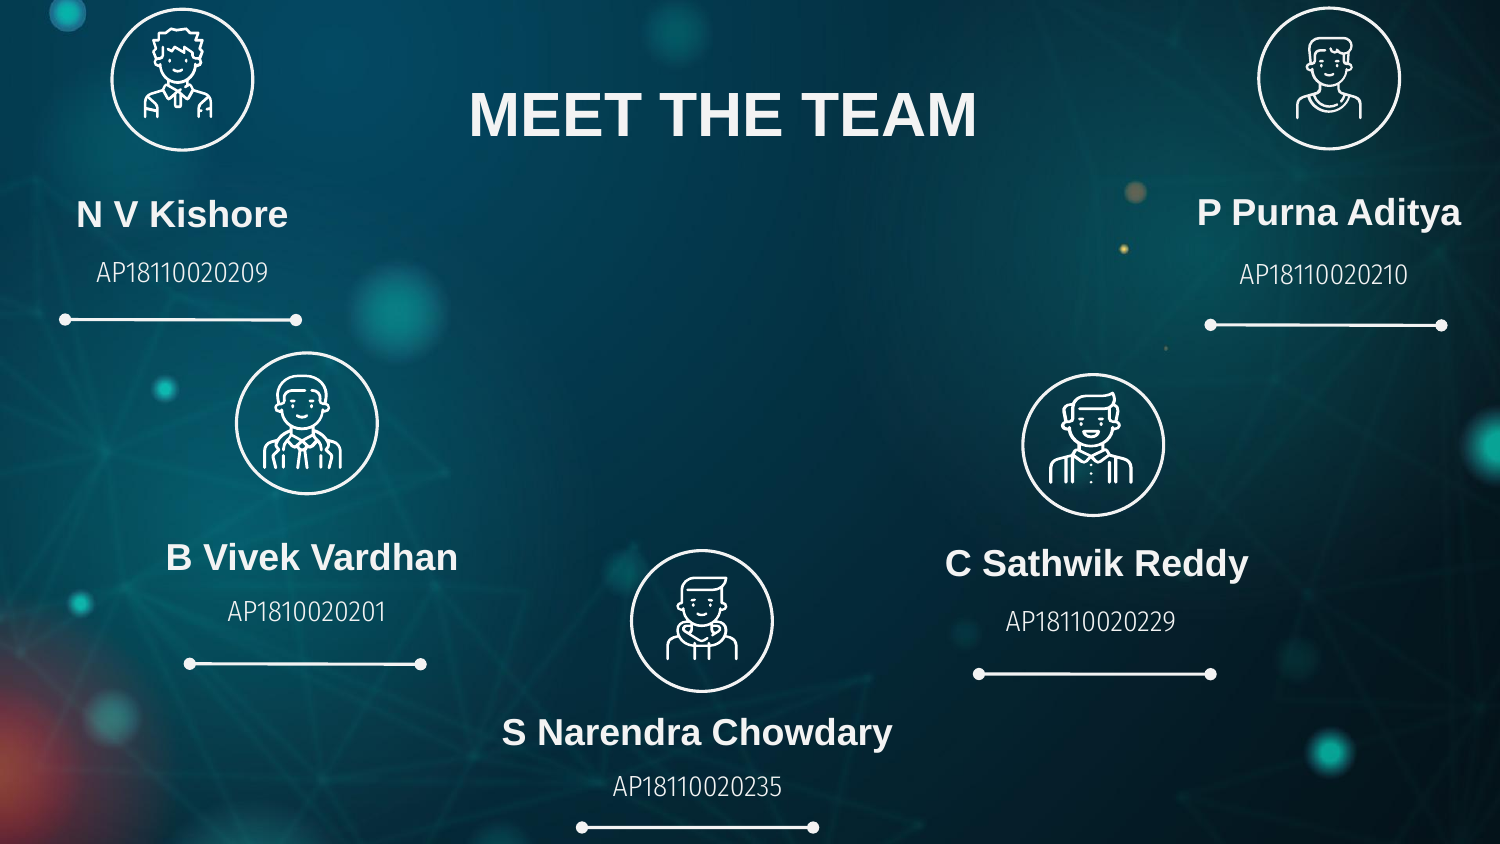

MEET THE TEAM

P Purna Aditya
N V Kishore
AP18110020209
AP18110020210

# B Vivek Vardhan
C Sathwik Reddy

AP1810020201
AP18110020229

S Narendra Chowdary
AP18110020235